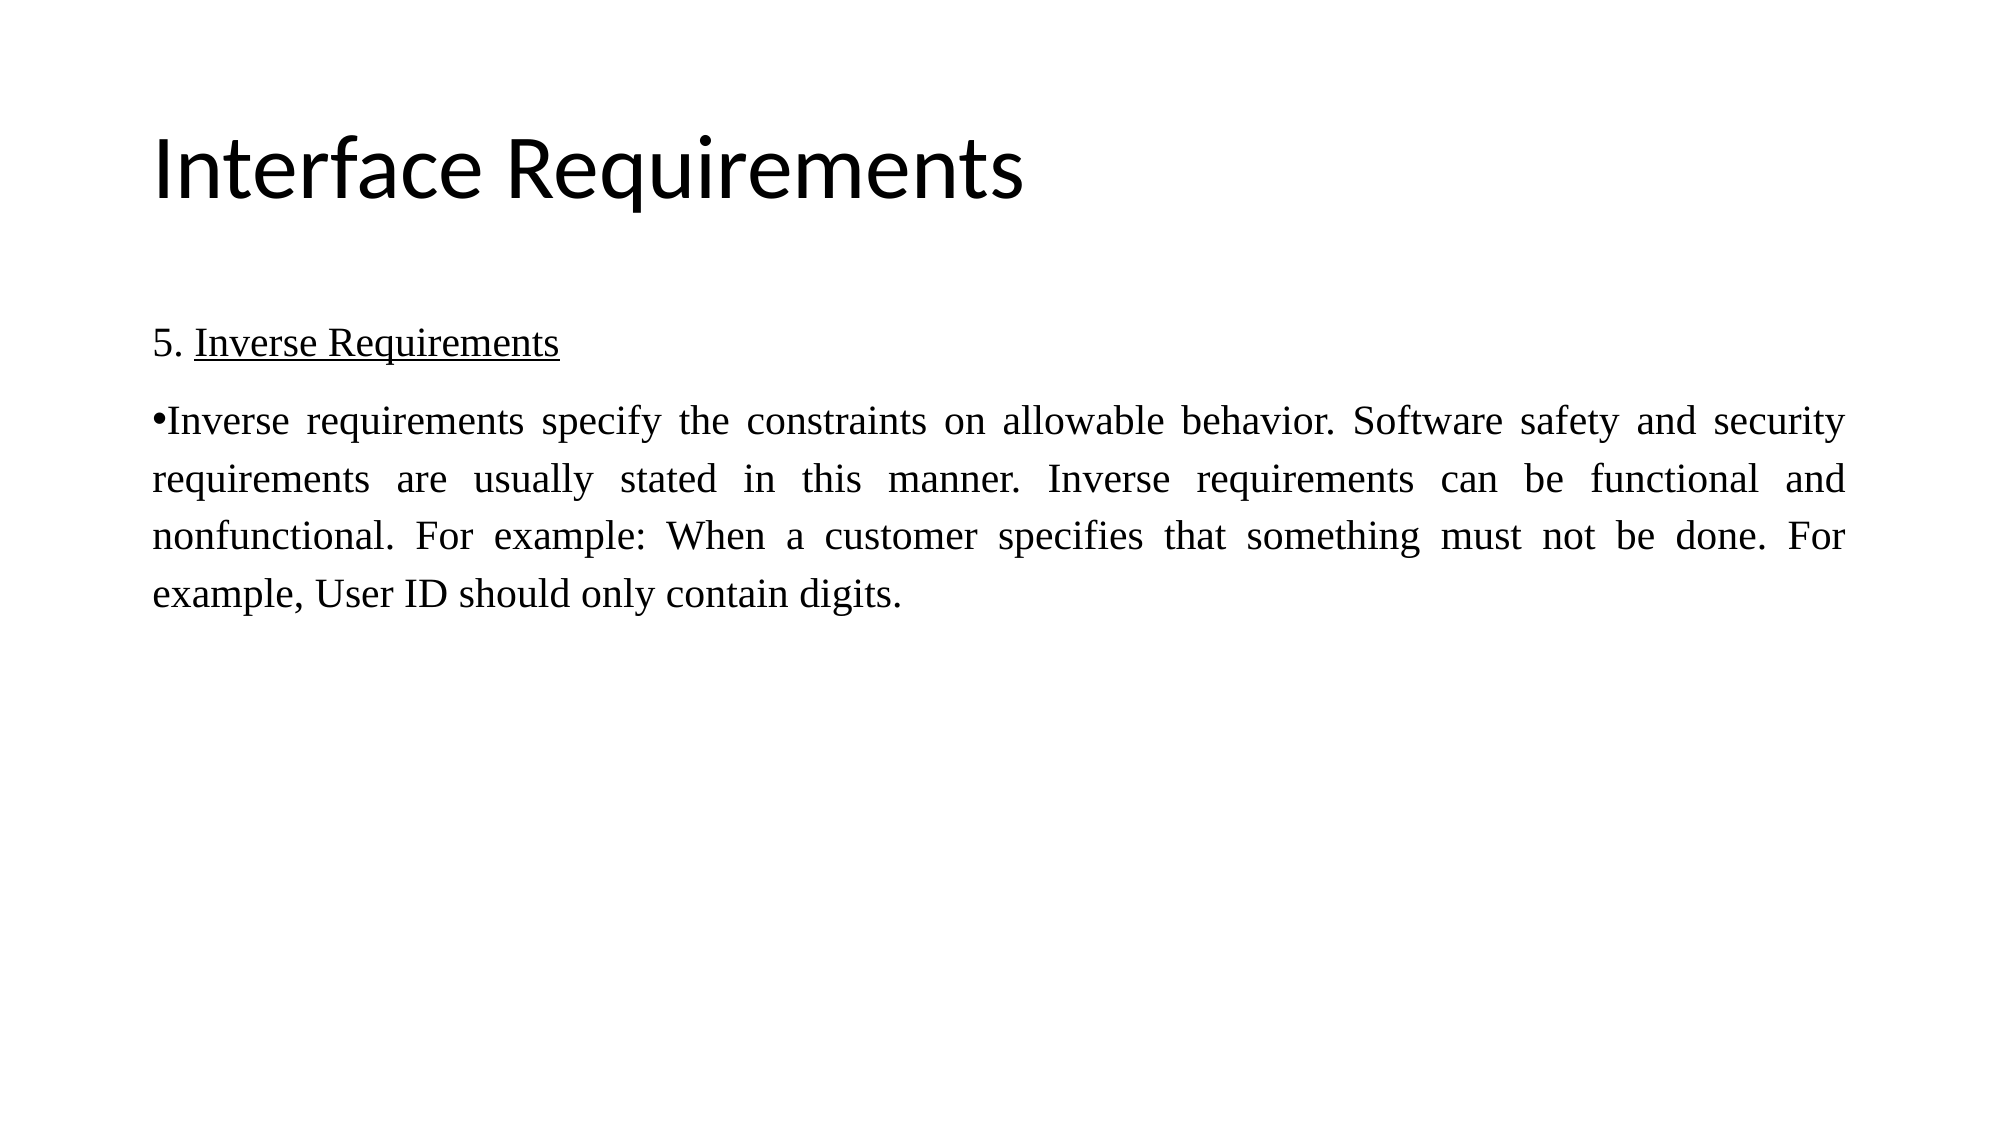

# Interface Requirements
5. Inverse Requirements
Inverse requirements specify the constraints on allowable behavior. Software safety and security requirements are usually stated in this manner. Inverse requirements can be functional and nonfunctional. For example: When a customer specifies that something must not be done. For example, User ID should only contain digits.